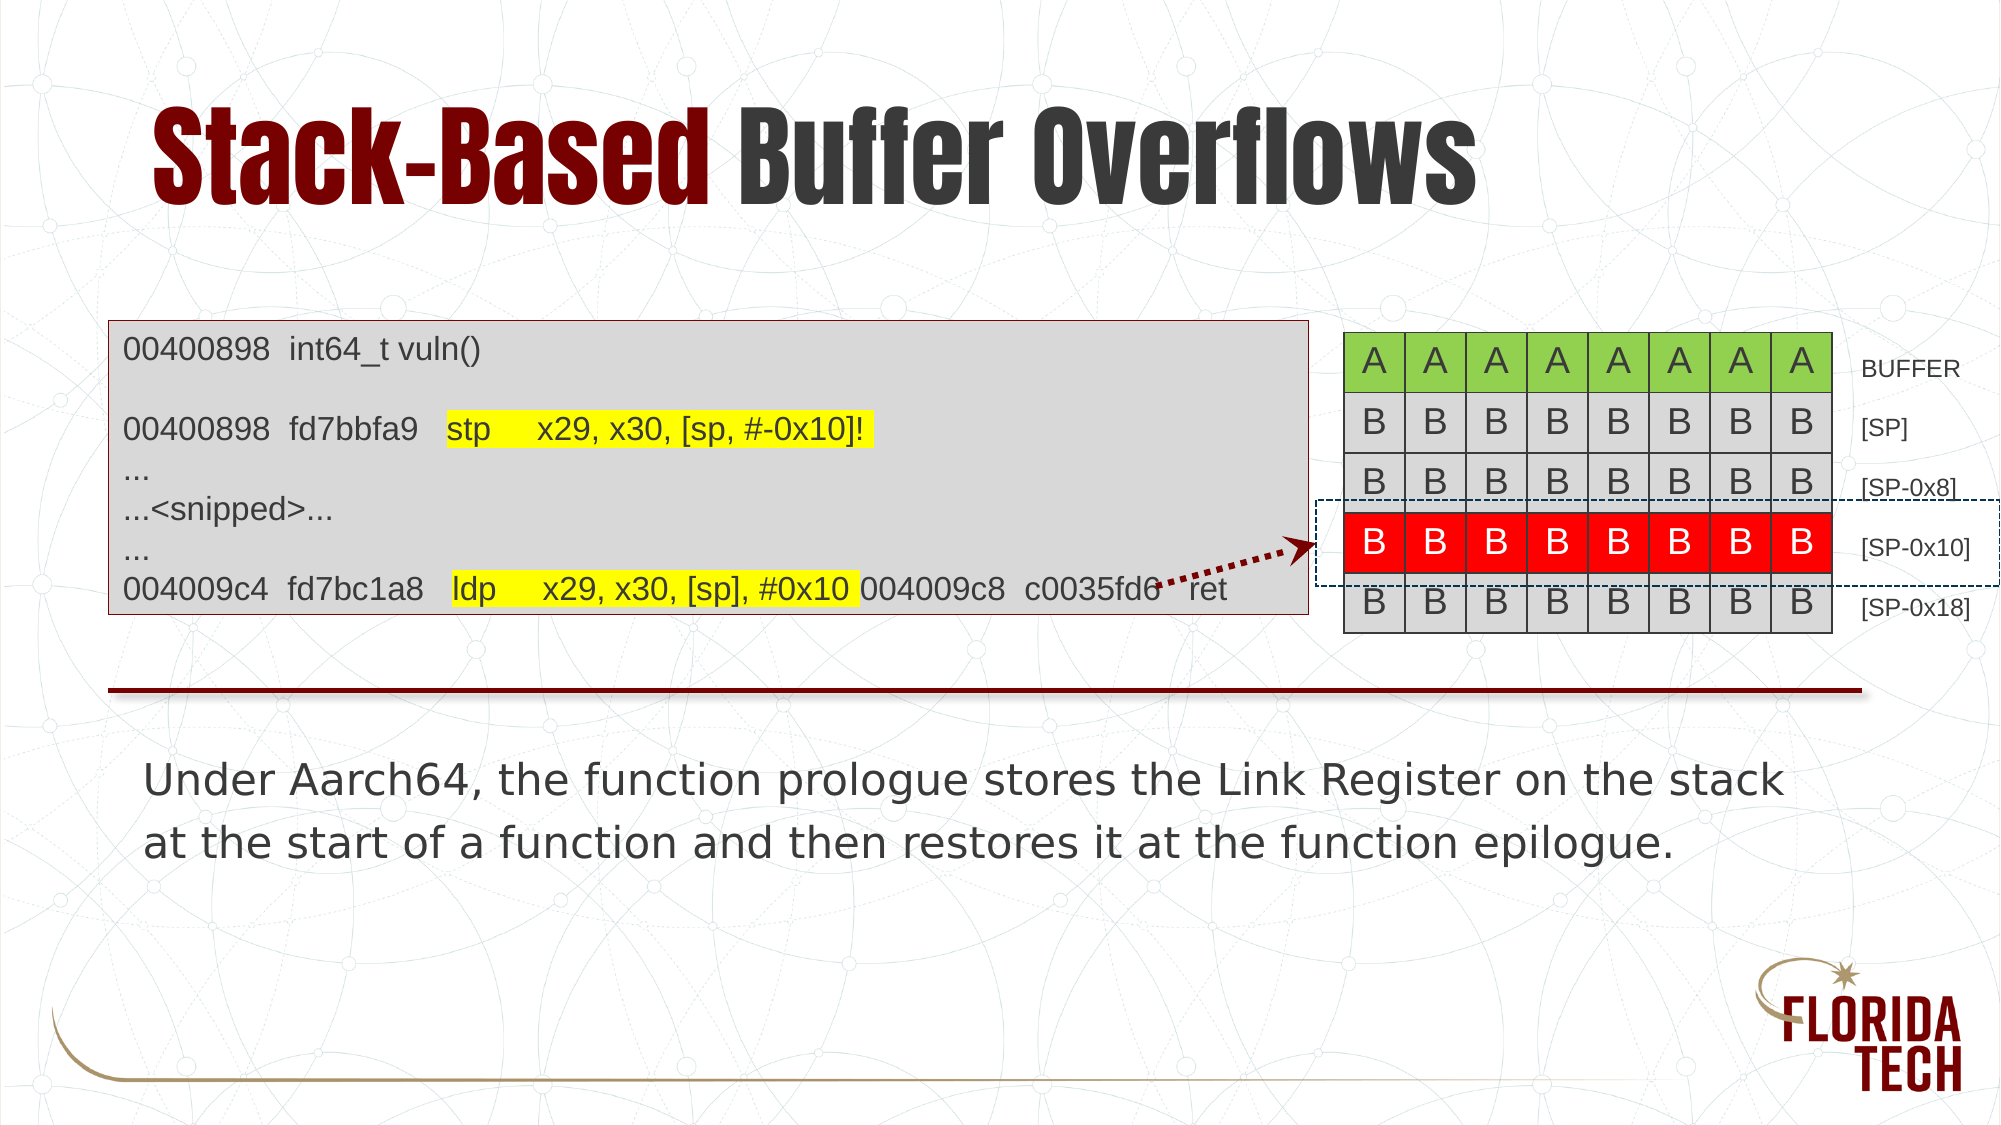

# Stack-Based Buffer Overflows
00400898  int64_t vuln()

00400898  fd7bbfa9   stp     x29, x30, [sp, #-0x10]!
...
...<snipped>...
...
004009c4  fd7bc1a8   ldp     x29, x30, [sp], #0x10 004009c8  c0035fd6   ret
| A | A | A | A | A | A | A | A |
| --- | --- | --- | --- | --- | --- | --- | --- |
| B | B | B | B | B | B | B | B |
| B | B | B | B | B | B | B | B |
| B | B | B | B | B | B | B | B |
| B | B | B | B | B | B | B | B |
BUFFER

[SP]

[SP-0x8]

[SP-0x10]

[SP-0x18]

Under Aarch64, the function prologue stores the Link Register on the stack at the start of a function and then restores it at the function epilogue.